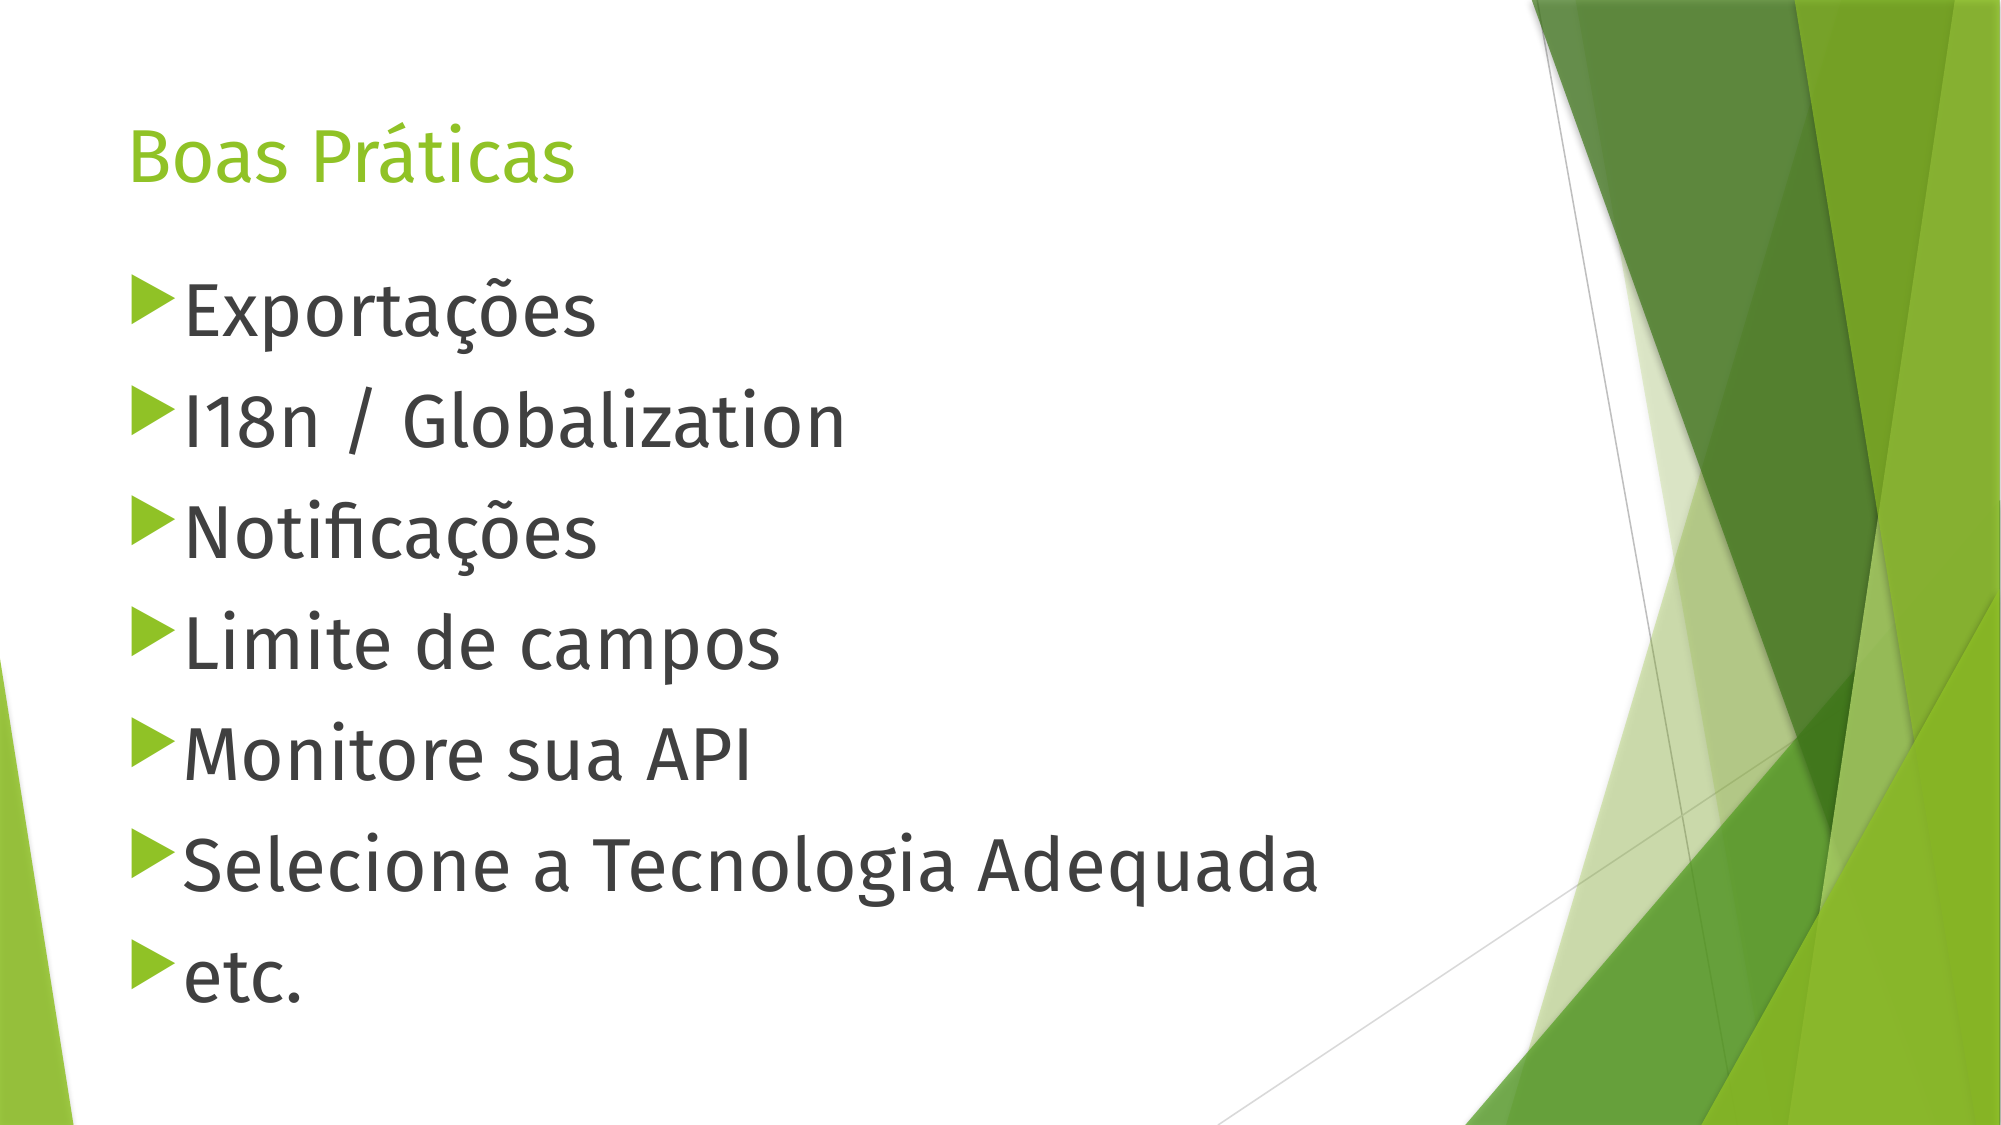

# Boas Práticas
Exportações
I18n / Globalization
Notificações
Limite de campos
Monitore sua API
Selecione a Tecnologia Adequada
etc.